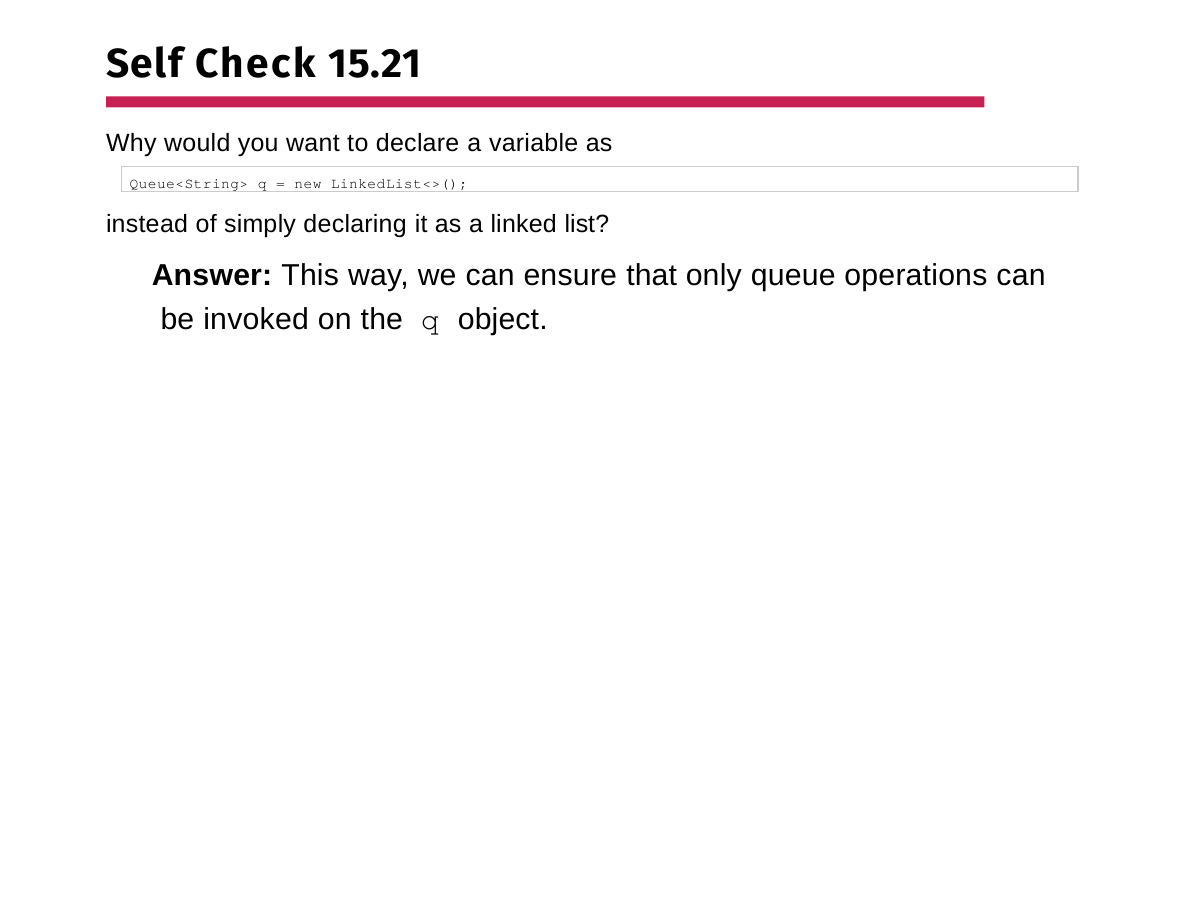

# Self Check 15.21

Why would you want to declare a variable as
Queue<String> q = new LinkedList<>();
instead of simply declaring it as a linked list?
Answer: This way, we can ensure that only queue operations can  be invoked on the  q object.